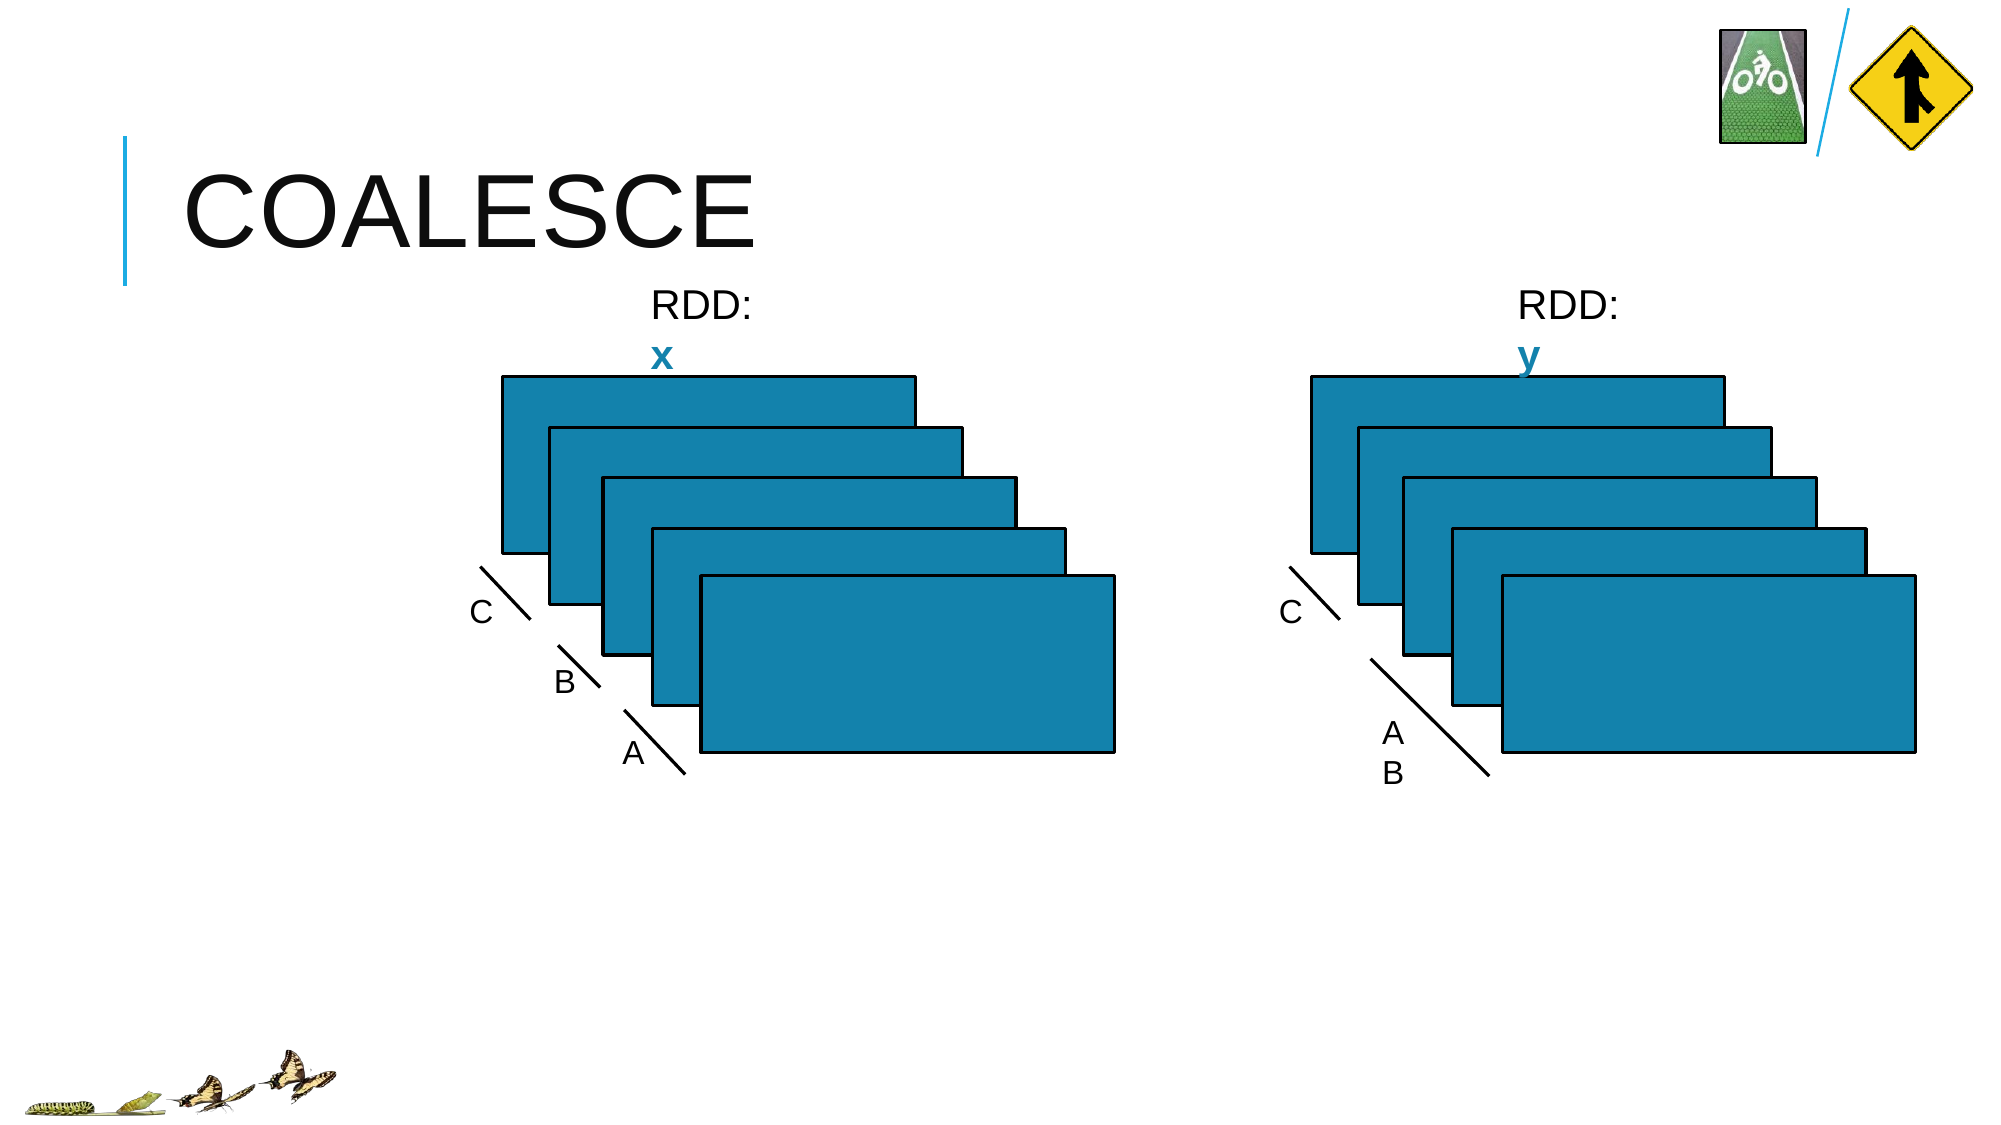

# COALESCE
RDD: x
RDD: y

C
C

B

AB
A